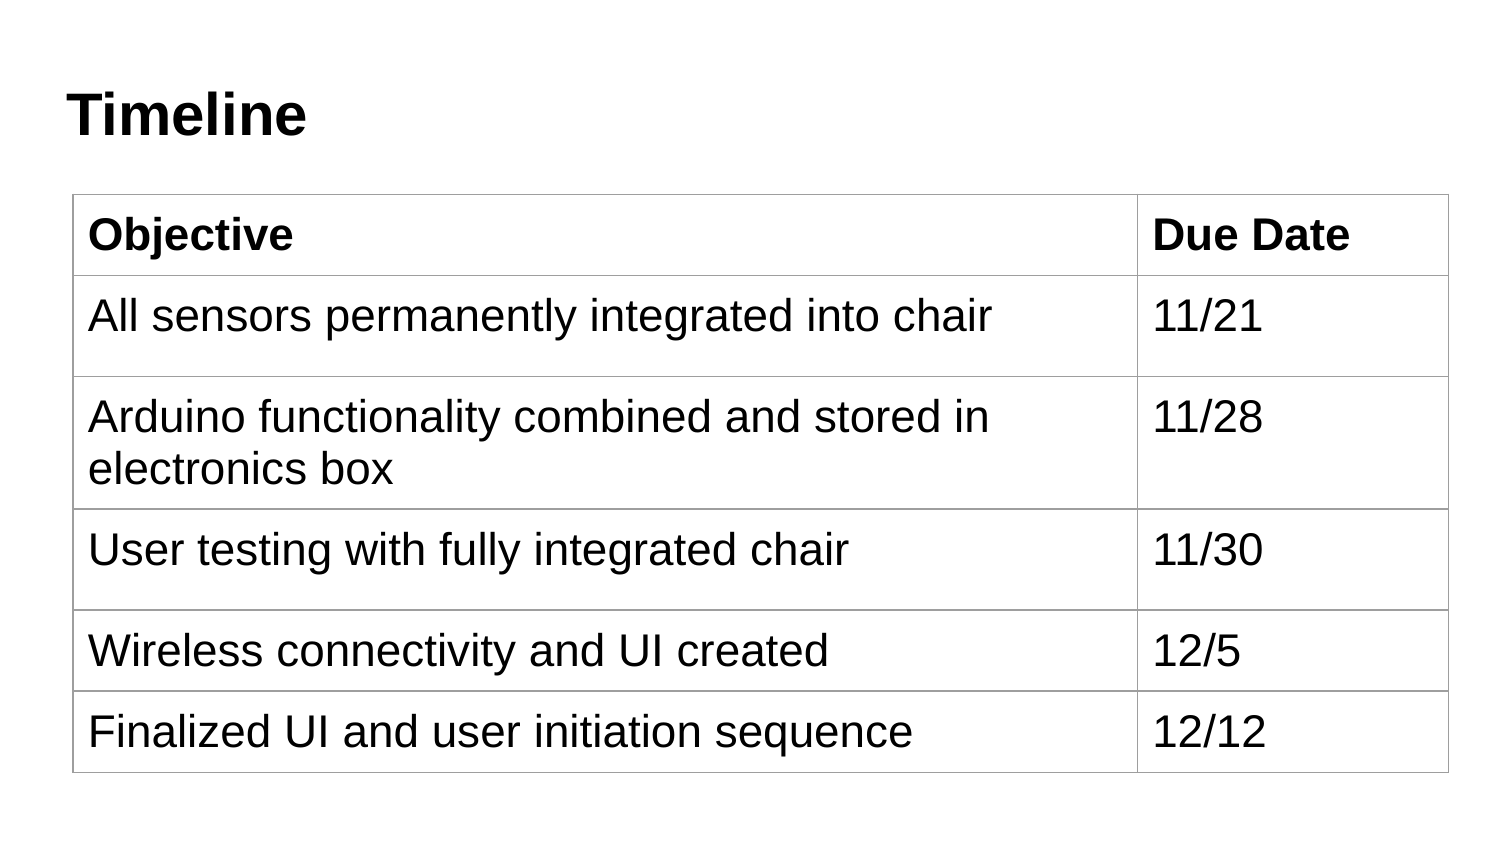

# Timeline
| Objective | Due Date |
| --- | --- |
| All sensors permanently integrated into chair | 11/21 |
| Arduino functionality combined and stored in electronics box | 11/28 |
| User testing with fully integrated chair | 11/30 |
| Wireless connectivity and UI created | 12/5 |
| Finalized UI and user initiation sequence | 12/12 |